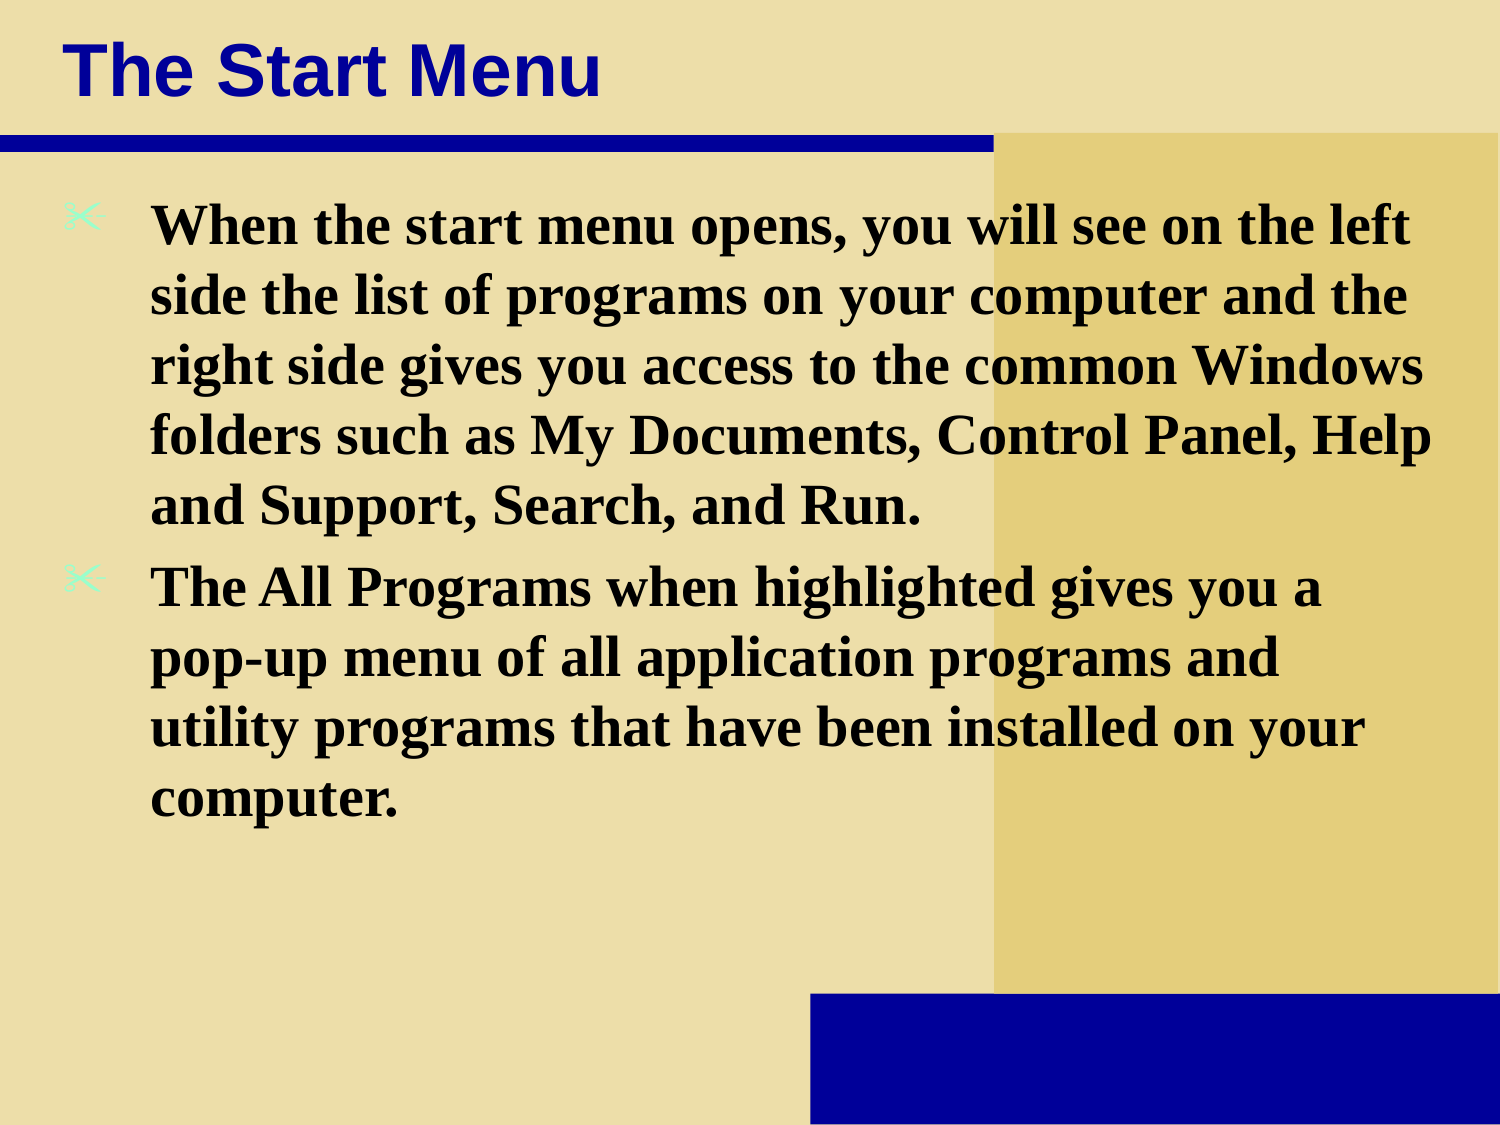

# The Start Menu
When the start menu opens, you will see on the left side the list of programs on your computer and the right side gives you access to the common Windows folders such as My Documents, Control Panel, Help and Support, Search, and Run.
The All Programs when highlighted gives you a pop-up menu of all application programs and utility programs that have been installed on your computer.